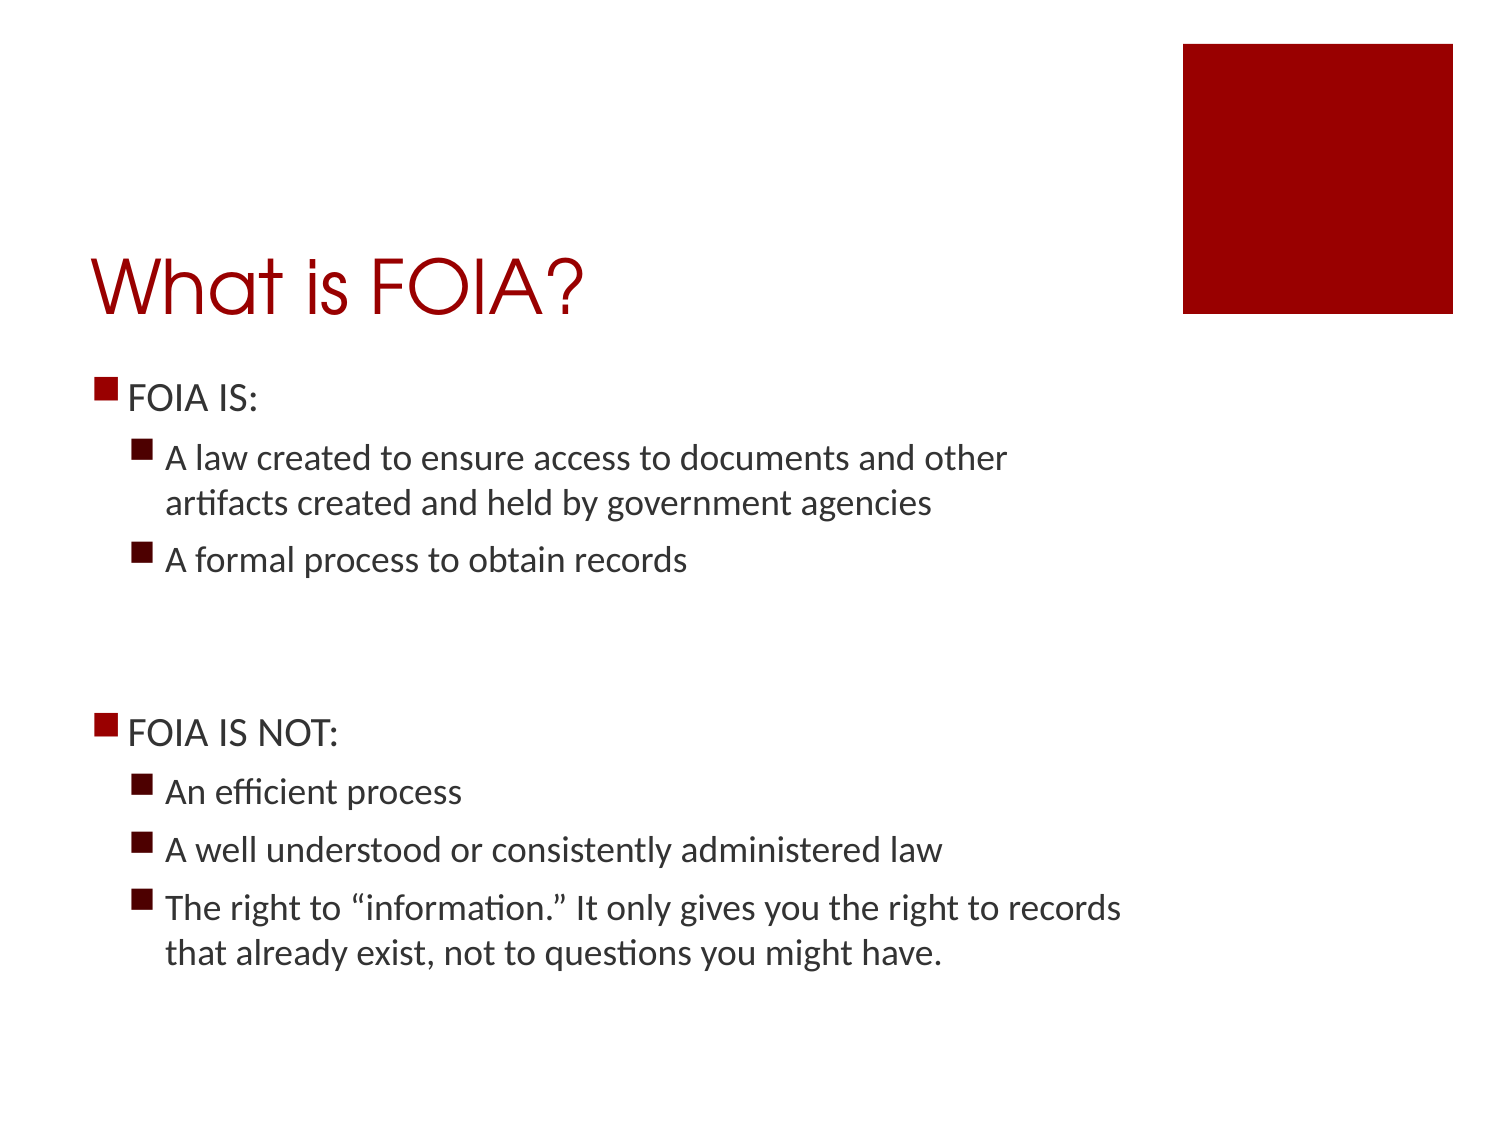

# What is FOIA?
FOIA IS:
A law created to ensure access to documents and other artifacts created and held by government agencies
A formal process to obtain records

FOIA IS NOT:
An efficient process
A well understood or consistently administered law
The right to “information.” It only gives you the right to records that already exist, not to questions you might have.